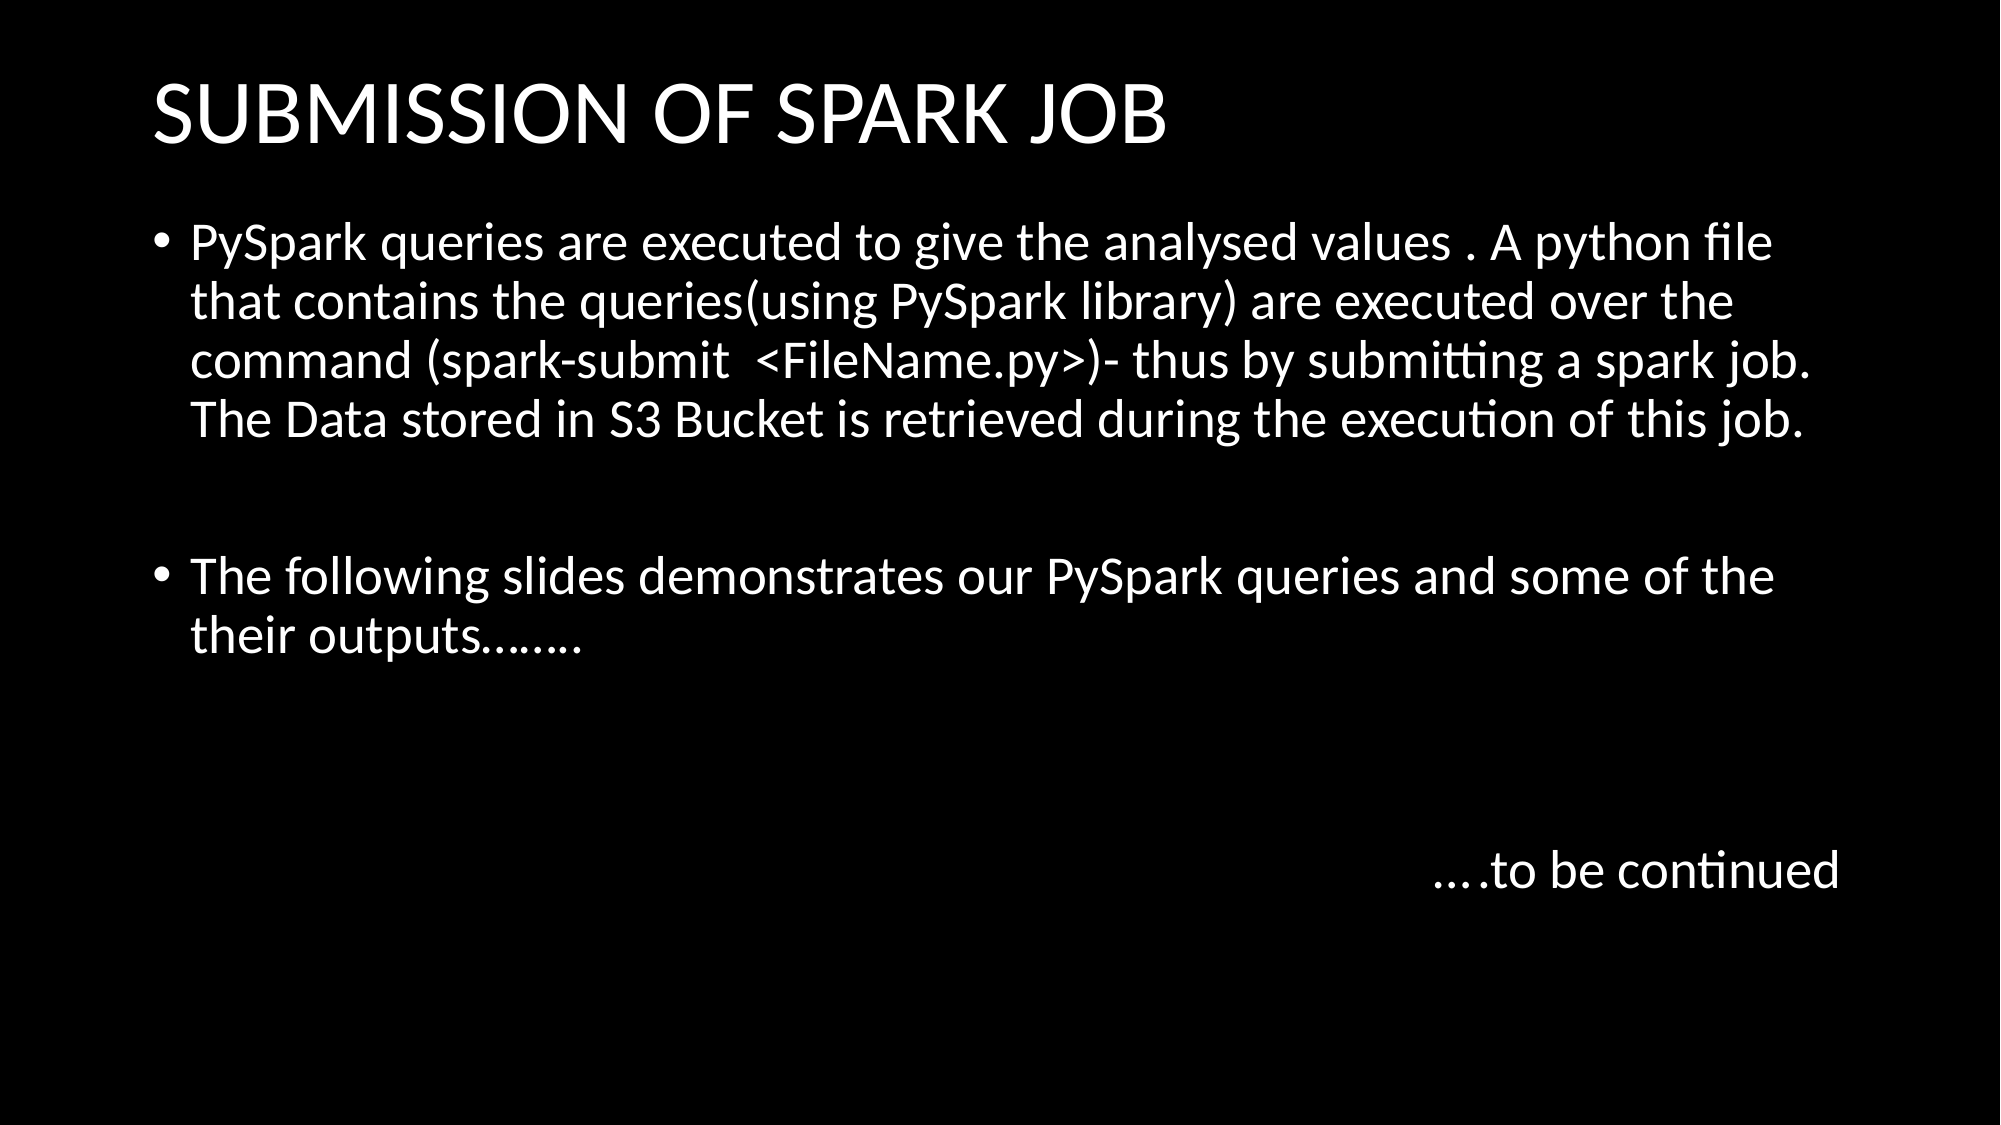

# SUBMISSION OF SPARK JOB
PySpark queries are executed to give the analysed values . A python file that contains the queries(using PySpark library) are executed over the command (spark-submit  <FileName.py>)- thus by submitting a spark job. The Data stored in S3 Bucket is retrieved during the execution of this job.

The following slides demonstrates our PySpark queries and some of the their outputs……..

                                                                                                       ….to be continued